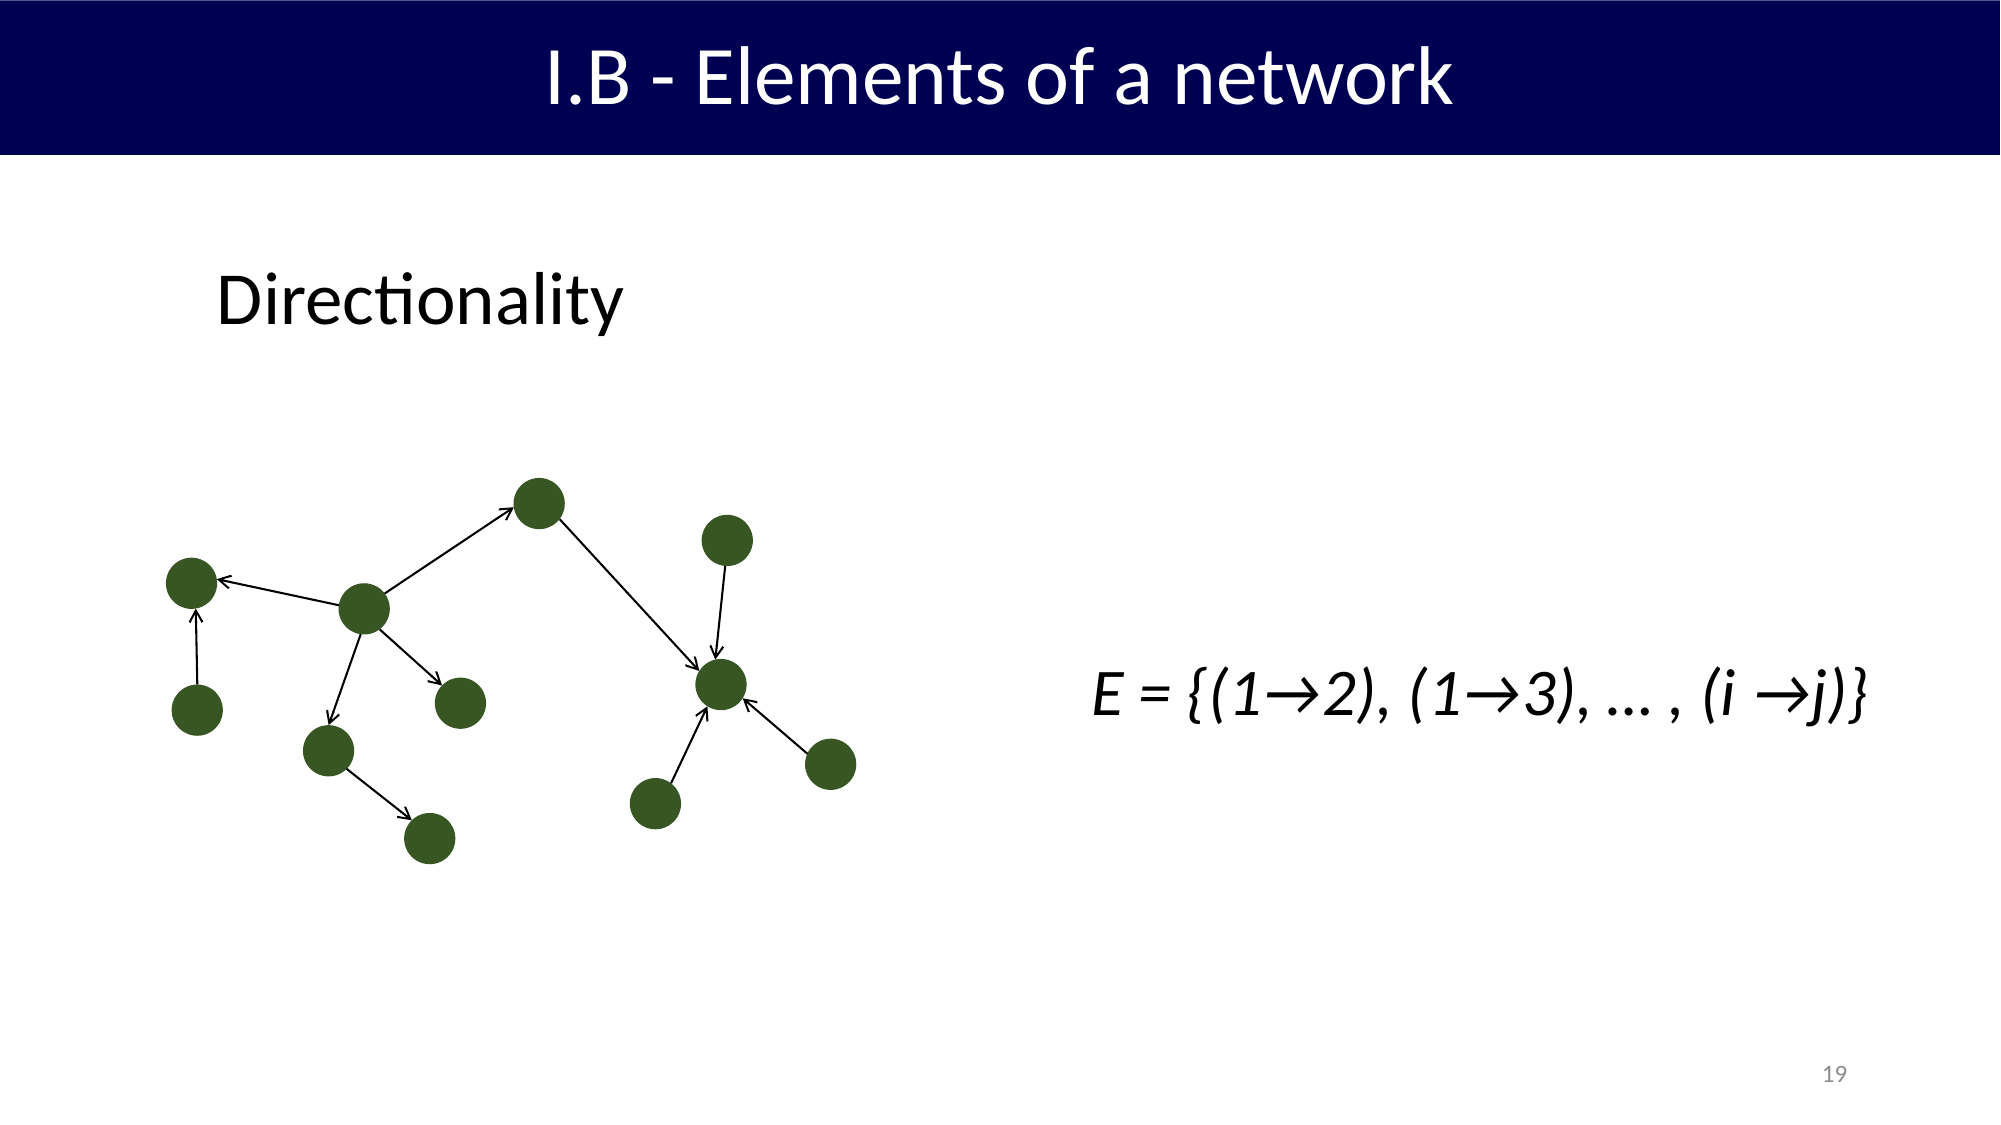

I.B - Elements of a network
Directionality

E = {(1→2), (1→3), … , (i →j)}

19